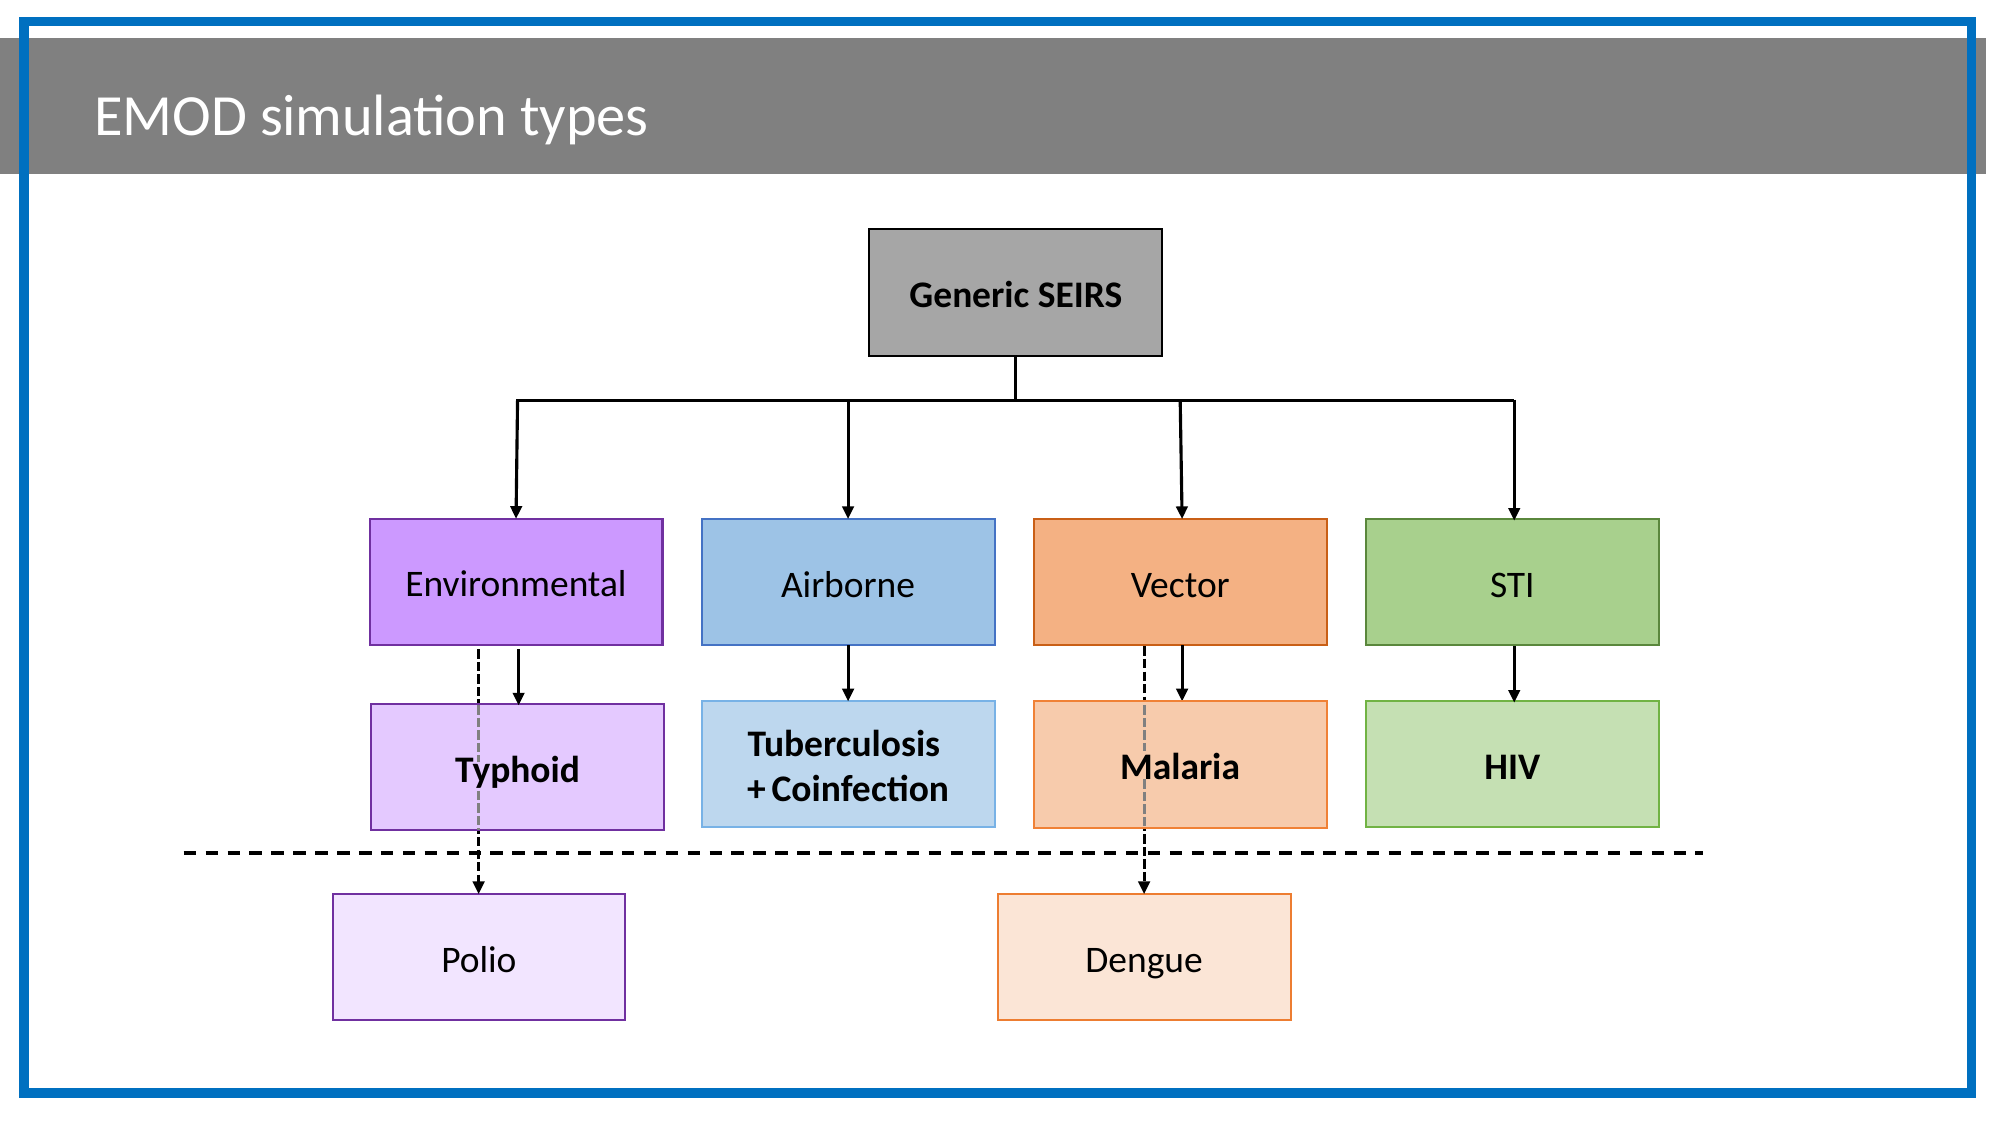

EMOD simulation types
Generic SEIRS
Environmental
Airborne
Vector
STI
Tuberculosis
+ Coinfection
HIV
Malaria
Typhoid
Polio
Dengue